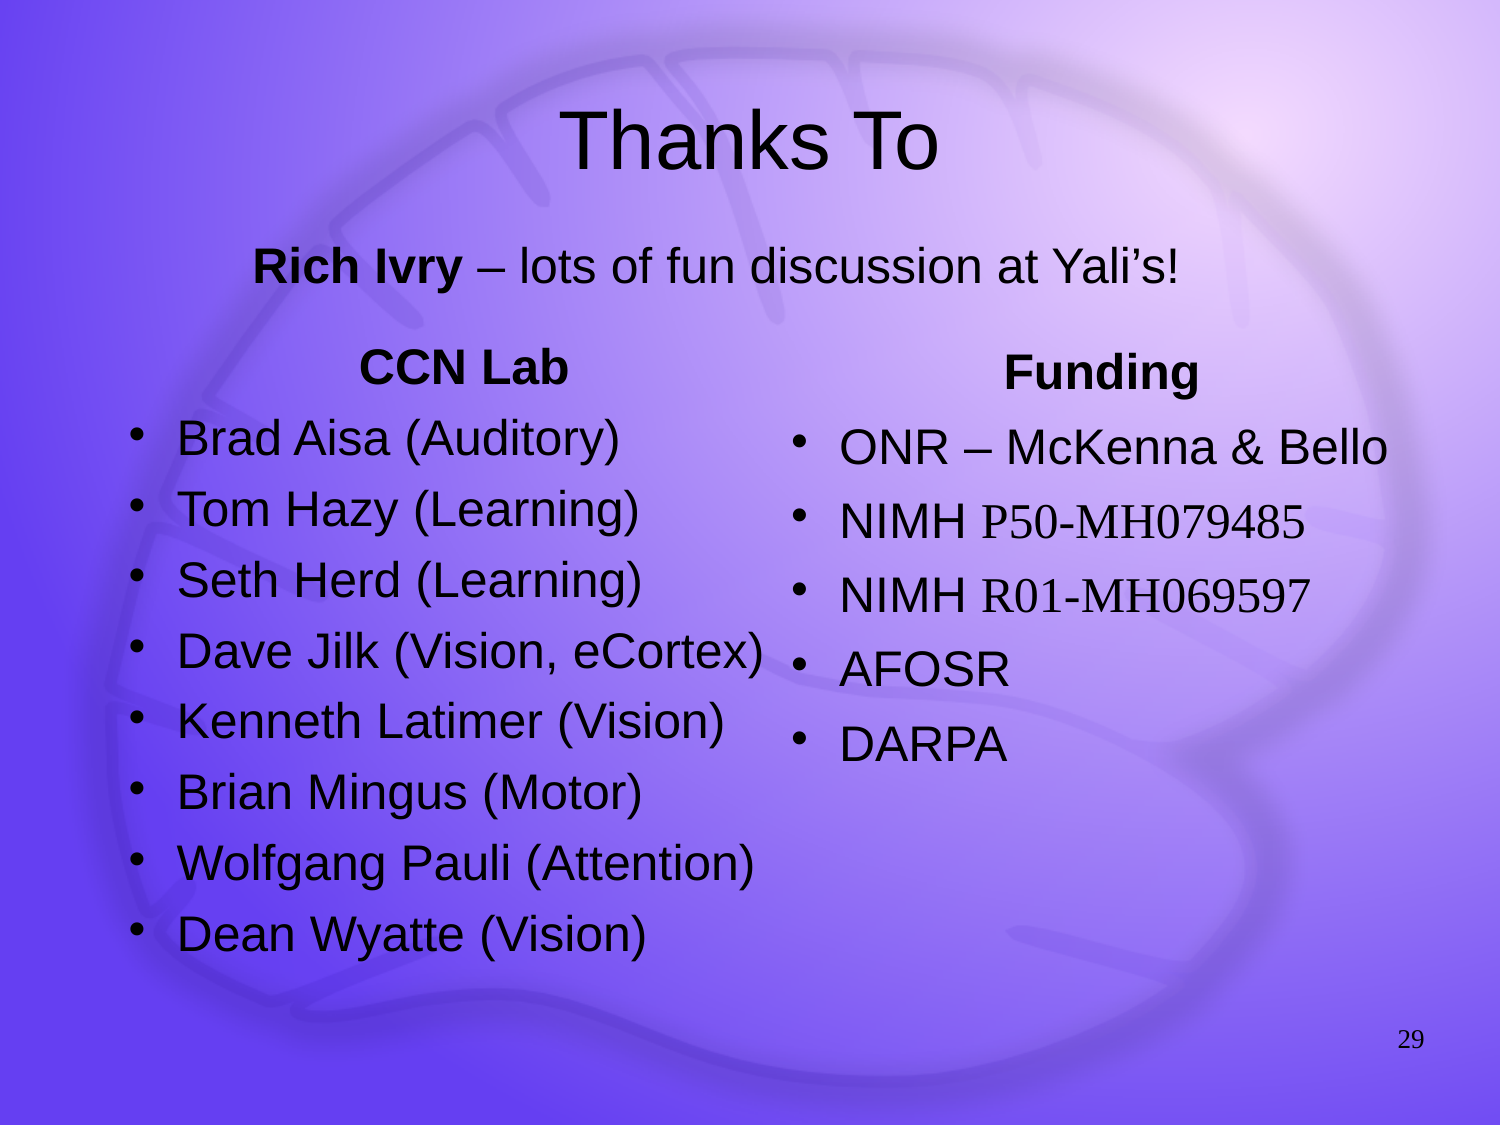

# Thanks To
Rich Ivry – lots of fun discussion at Yali’s!
CCN Lab
Brad Aisa (Auditory)
Tom Hazy (Learning)
Seth Herd (Learning)
Dave Jilk (Vision, eCortex)
Kenneth Latimer (Vision)
Brian Mingus (Motor)
Wolfgang Pauli (Attention)
Dean Wyatte (Vision)
Funding
ONR – McKenna & Bello
NIMH P50-MH079485
NIMH R01-MH069597
AFOSR
DARPA
29